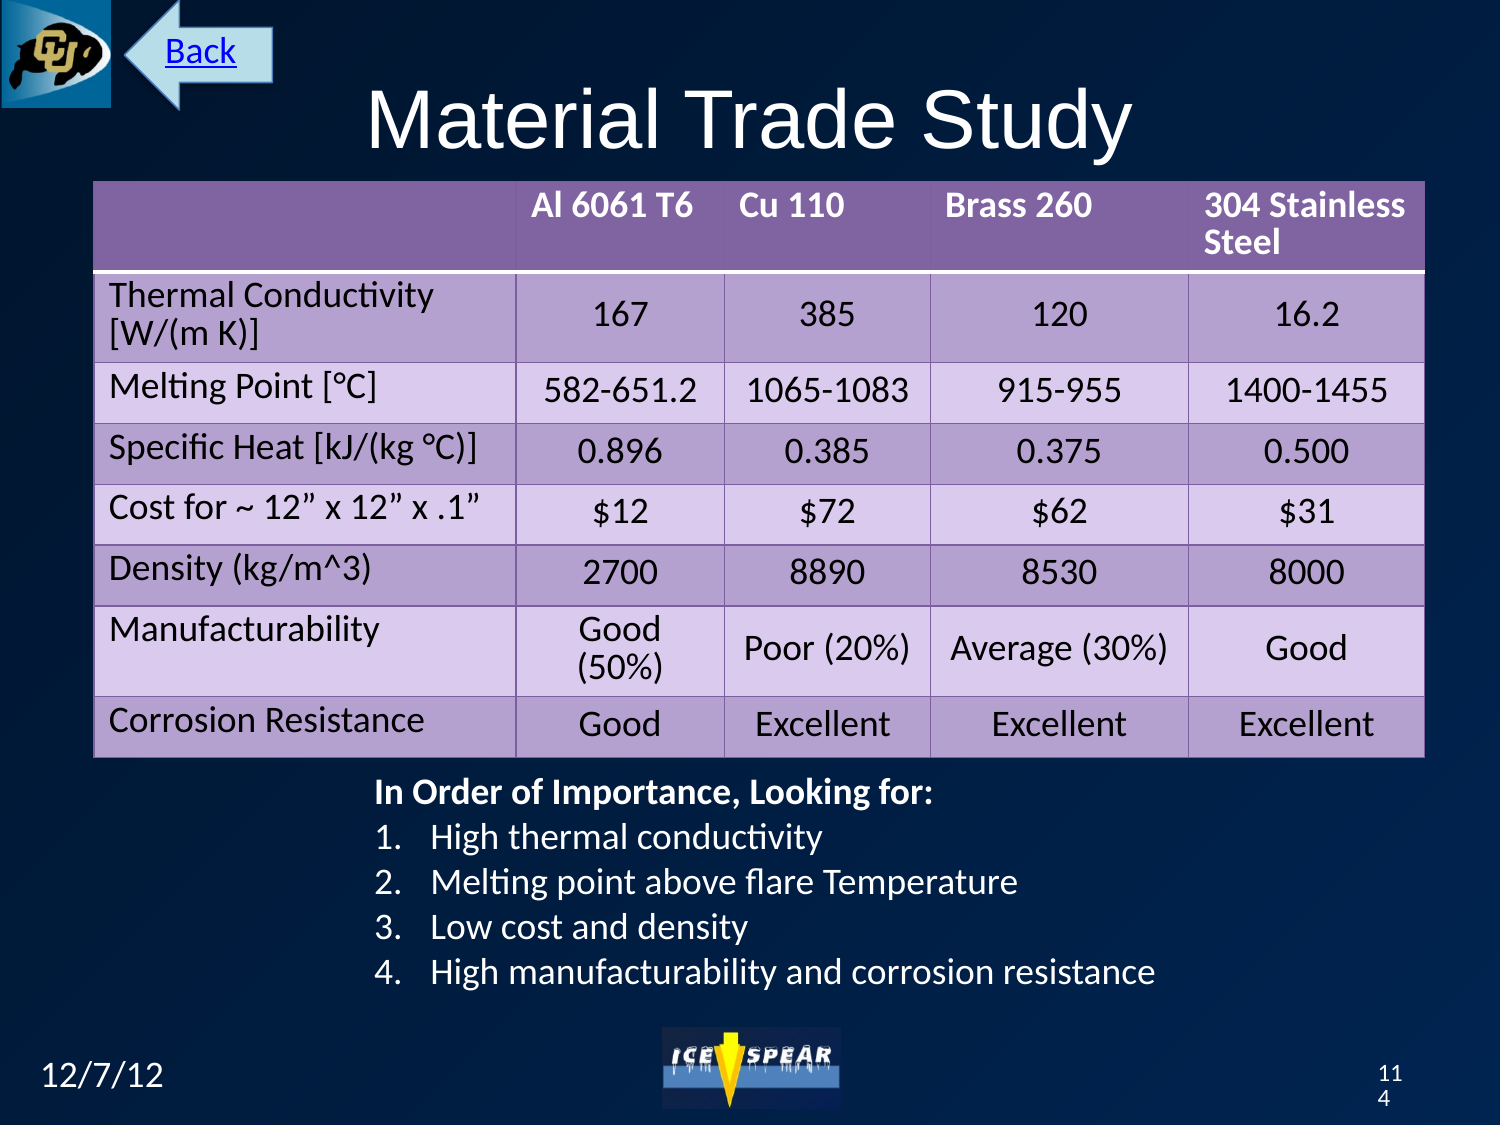

Back
# Material Trade Study
|  | Al 6061 T6 | Cu 110 | Brass 260 | 304 Stainless Steel |
| --- | --- | --- | --- | --- |
| Thermal Conductivity [W/(m K)] | 167 | 385 | 120 | 16.2 |
| Melting Point [°C] | 582-651.2 | 1065-1083 | 915-955 | 1400-1455 |
| Specific Heat [kJ/(kg °C)] | 0.896 | 0.385 | 0.375 | 0.500 |
| Cost for ~ 12” x 12” x .1” | $12 | $72 | $62 | $31 |
| Density (kg/m^3) | 2700 | 8890 | 8530 | 8000 |
| Manufacturability | Good (50%) | Poor (20%) | Average (30%) | Good |
| Corrosion Resistance | Good | Excellent | Excellent | Excellent |
In Order of Importance, Looking for:
High thermal conductivity
Melting point above flare Temperature
Low cost and density
High manufacturability and corrosion resistance
12/7/12
114